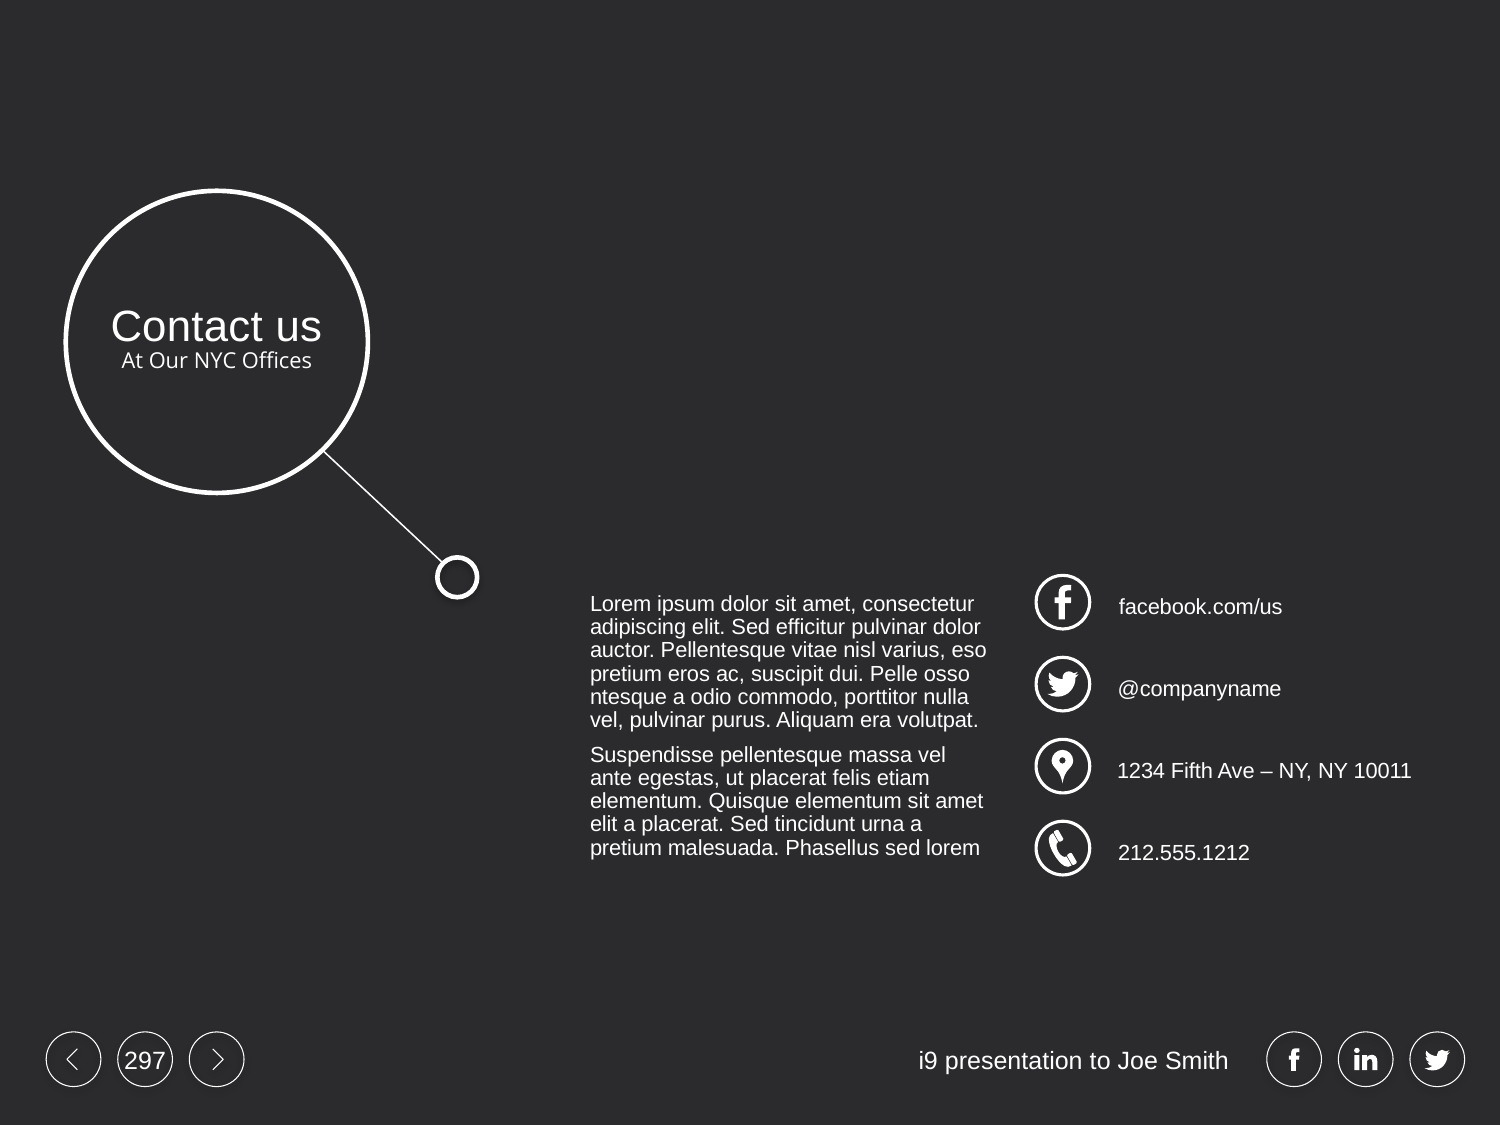

Contact us
At Our NYC Offices

facebook.com/us
Lorem ipsum dolor sit amet, consectetur adipiscing elit. Sed efficitur pulvinar dolor auctor. Pellentesque vitae nisl varius, eso pretium eros ac, suscipit dui. Pelle osso  ntesque a odio commodo, porttitor nulla vel, pulvinar purus. Aliquam era volutpat.
Suspendisse pellentesque massa vel ante egestas, ut placerat felis etiam elementum. Quisque elementum sit amet elit a placerat. Sed tincidunt urna a pretium malesuada. Phasellus sed lorem

@companyname

1234 Fifth Ave – NY, NY 10011

212.555.1212
Unsplash NYC
Photograph is public domain. License info:
All photos published on Unsplash are licensed under Creative Commons Zero which means you can copy, modify, distribute and use the photos for free, including commercial purposes, without asking permission from or providing attribution to the photographer or Unsplash.
CREATIVE COMMONS ZERO: http://creativecommons.org/publicdomain/zero/1.0/